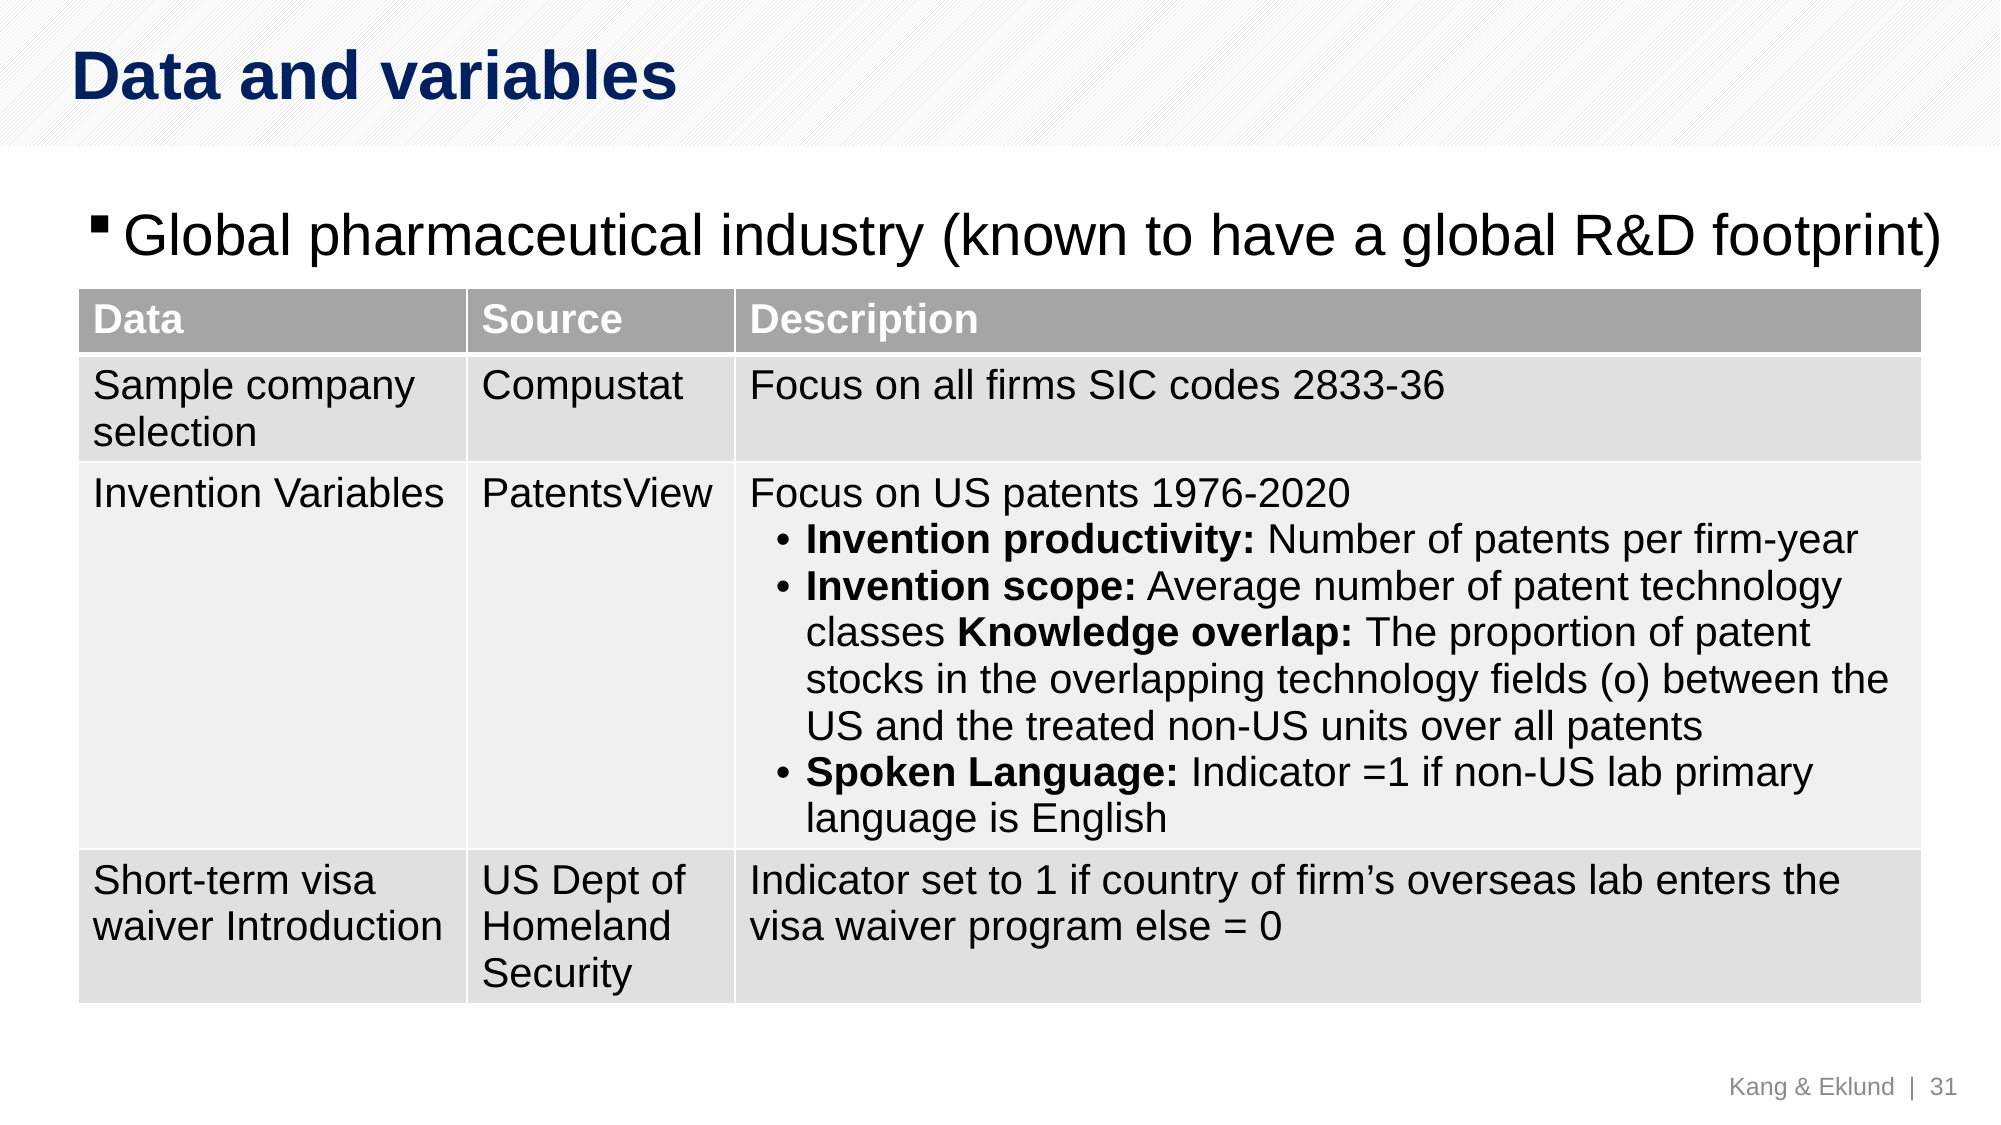

# Data and variables
Global pharmaceutical industry (known to have a global R&D footprint)
| Data | Source | Description |
| --- | --- | --- |
| Sample company selection | Compustat | Focus on all firms SIC codes 2833-36 |
| Invention Variables | PatentsView | Focus on US patents 1976-2020 Invention productivity: Number of patents per firm-year Invention scope: Average number of patent technology classes Knowledge overlap: The proportion of patent stocks in the overlapping technology fields (o) between the US and the treated non-US units over all patents Spoken Language: Indicator =1 if non-US lab primary language is English |
| Short-term visa waiver Introduction | US Dept of Homeland Security | Indicator set to 1 if country of firm’s overseas lab enters the visa waiver program else = 0 |
Kang & Eklund  |  31